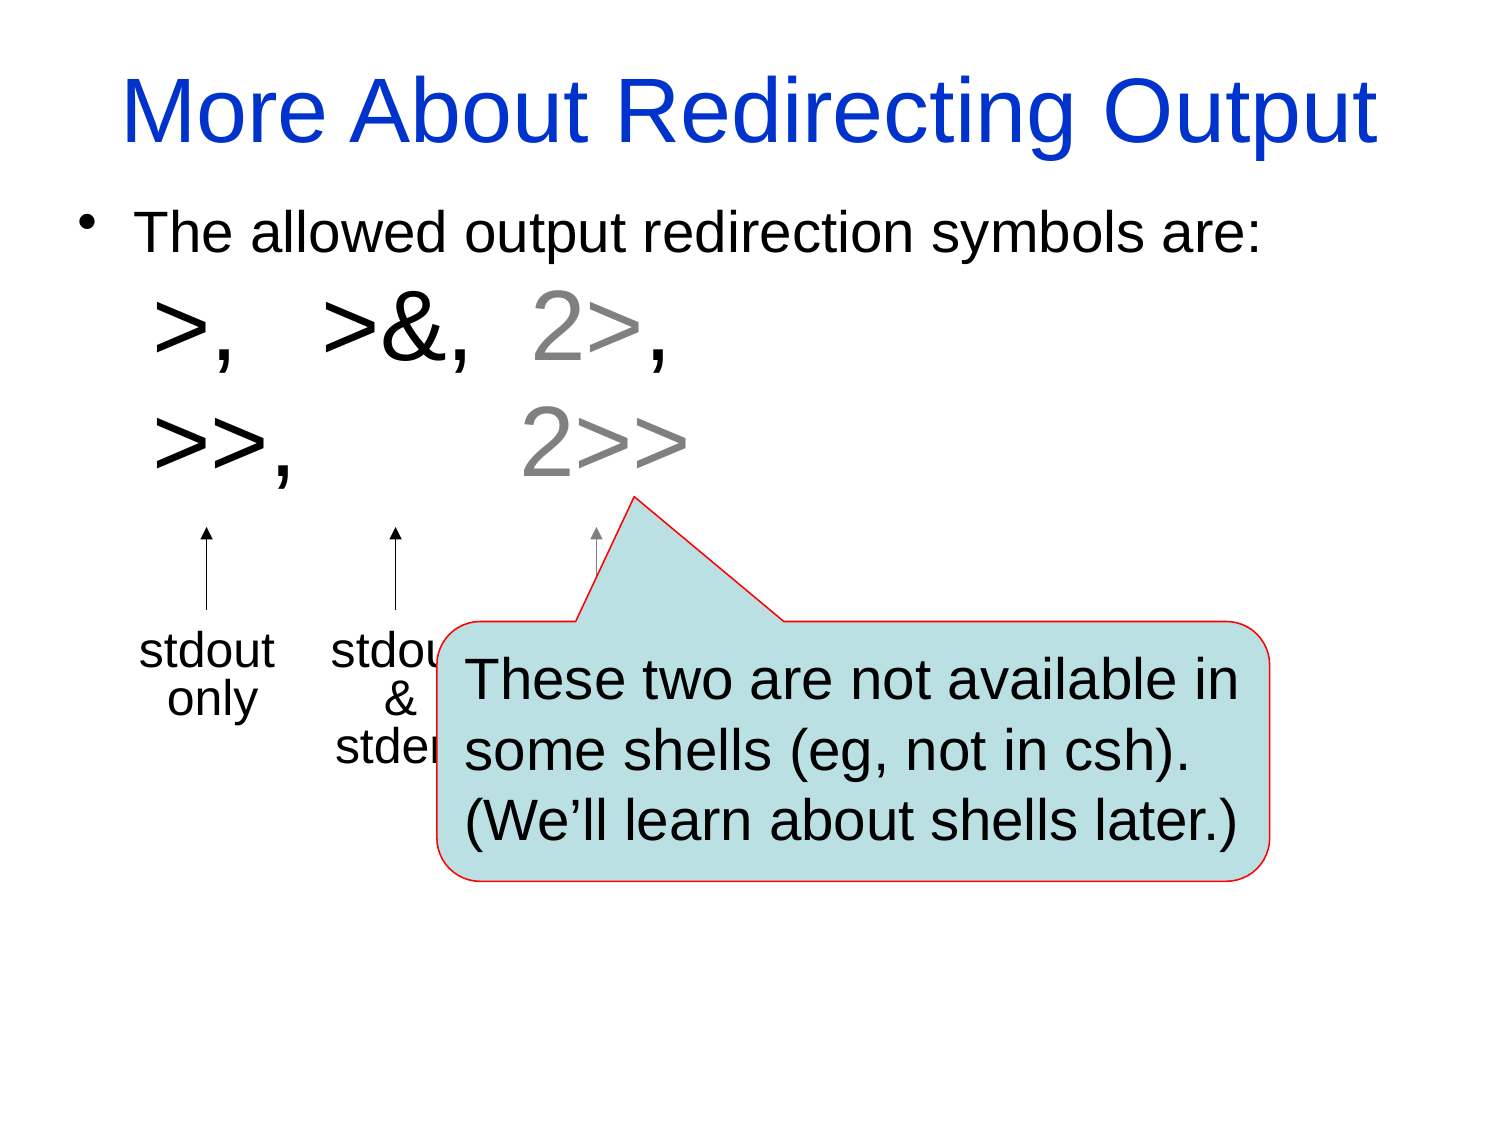

More About Redirecting Output
The allowed output redirection symbols are:
>,   >&,  2>,
>>,        2>>

stdout    stdout     stderr
  only         &          only
              stderr
These two are not available in some shells (eg, not in csh). (We’ll learn about shells later.)